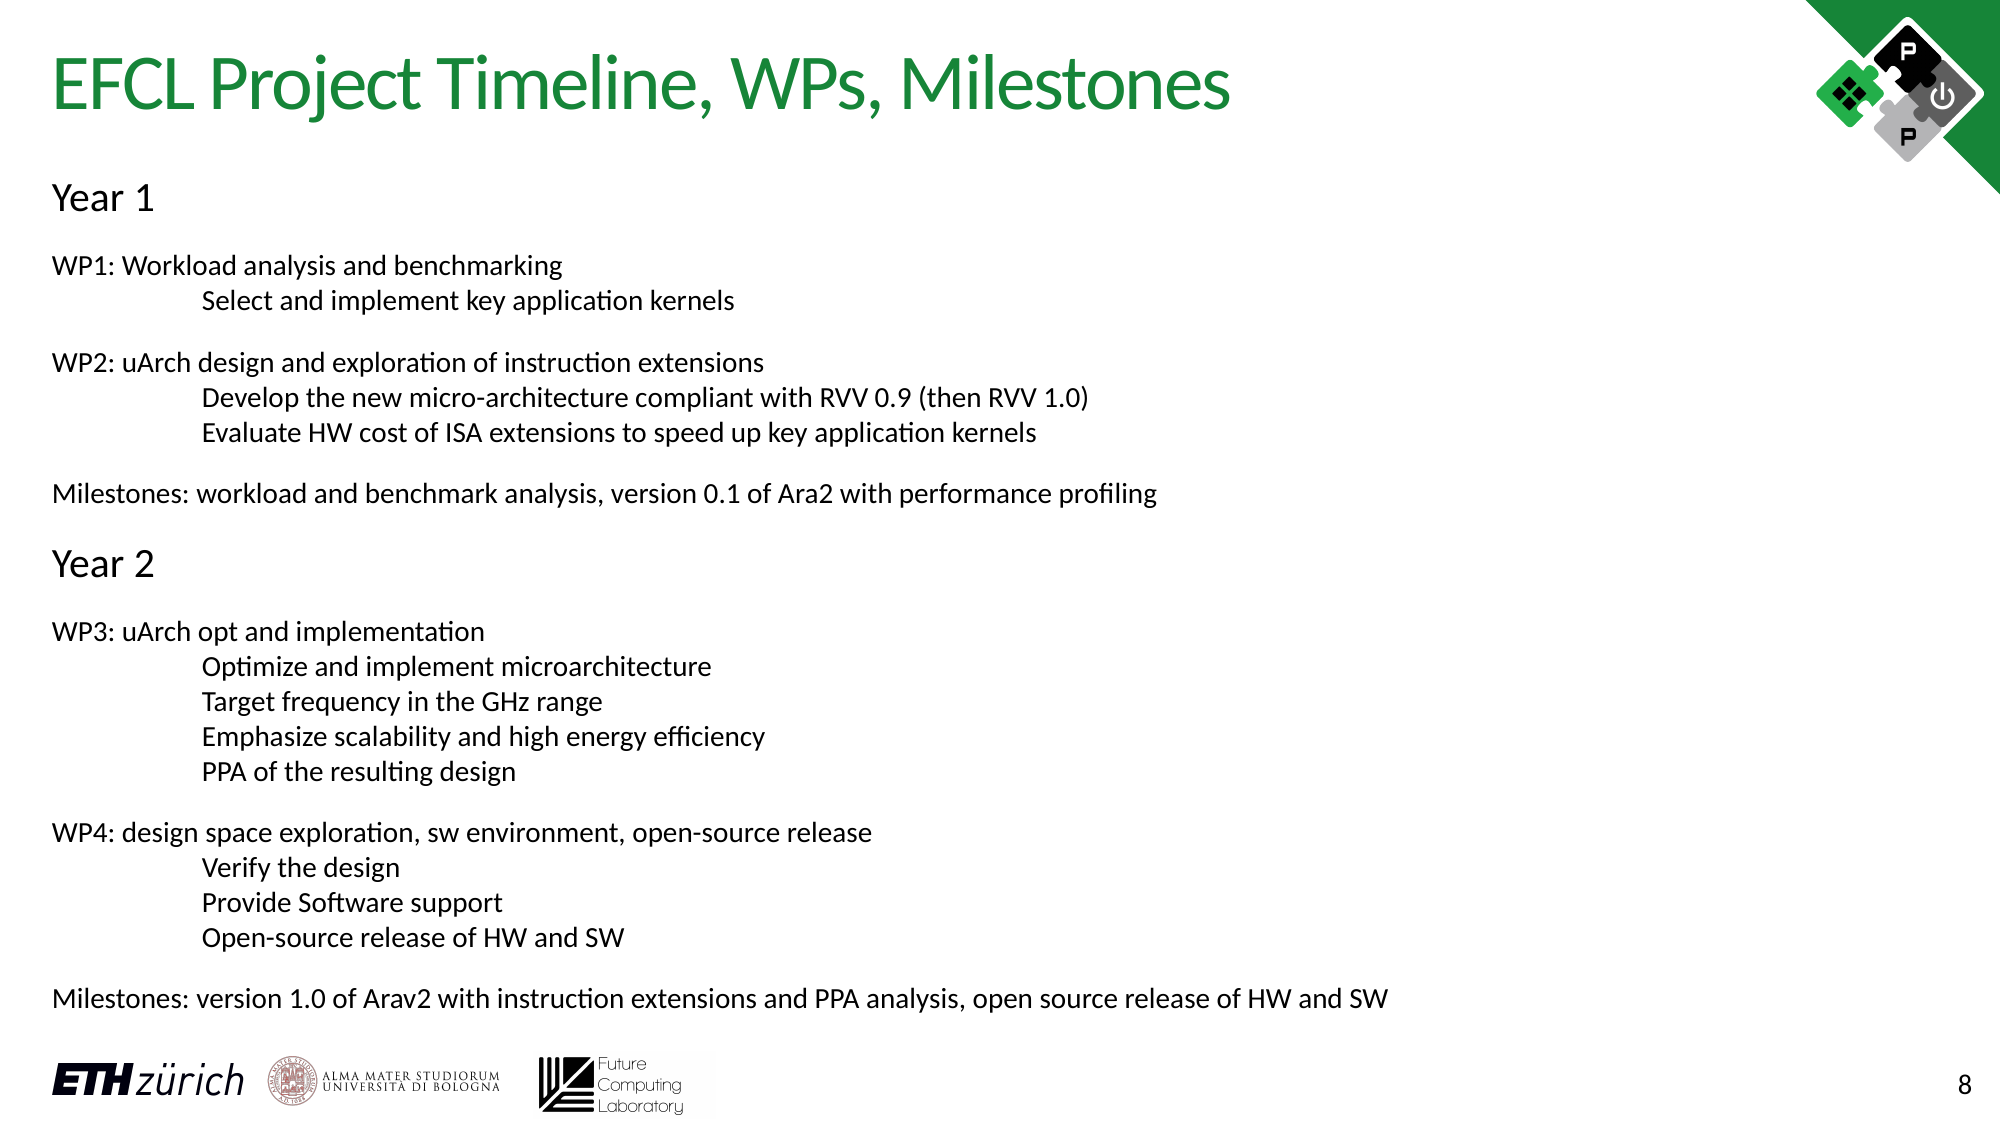

# EFCL Project Timeline, WPs, Milestones
Year 1
WP1: Workload analysis and benchmarking
	Select and implement key application kernels
WP2: uArch design and exploration of instruction extensions
	Develop the new micro-architecture compliant with RVV 0.9 (then RVV 1.0)
	Evaluate HW cost of ISA extensions to speed up key application kernels
Milestones: workload and benchmark analysis, version 0.1 of Ara2 with performance profiling
Year 2
WP3: uArch opt and implementation
	Optimize and implement microarchitecture
	Target frequency in the GHz range
	Emphasize scalability and high energy efficiency
	PPA of the resulting design
WP4: design space exploration, sw environment, open-source release
	Verify the design
	Provide Software support
	Open-source release of HW and SW
Milestones: version 1.0 of Arav2 with instruction extensions and PPA analysis, open source release of HW and SW

8